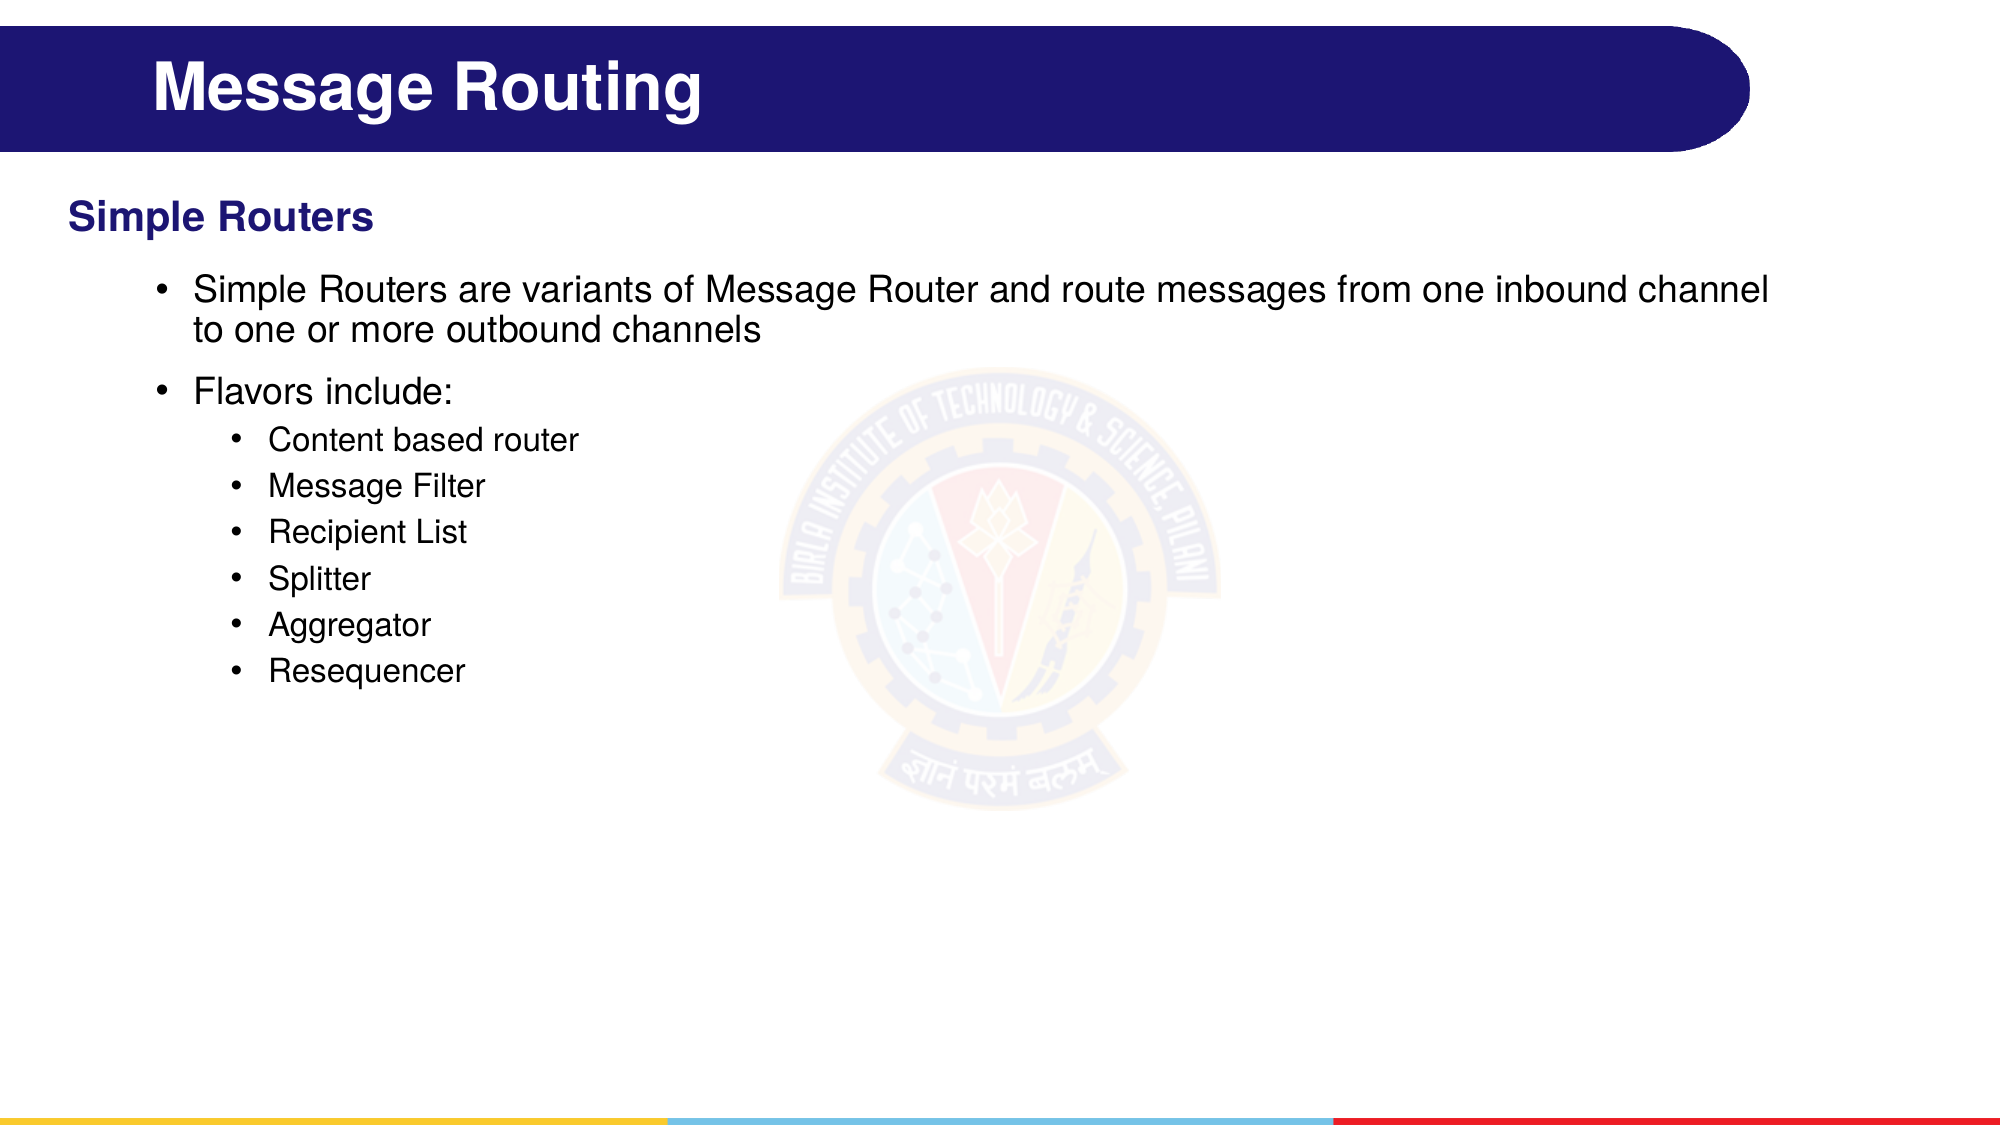

# Message Routing
Simple Routers
Simple Routers are variants of Message Router and route messages from one inbound channel to one or more outbound channels
Flavors include:
Content based router
Message Filter
Recipient List
Splitter
Aggregator
Resequencer